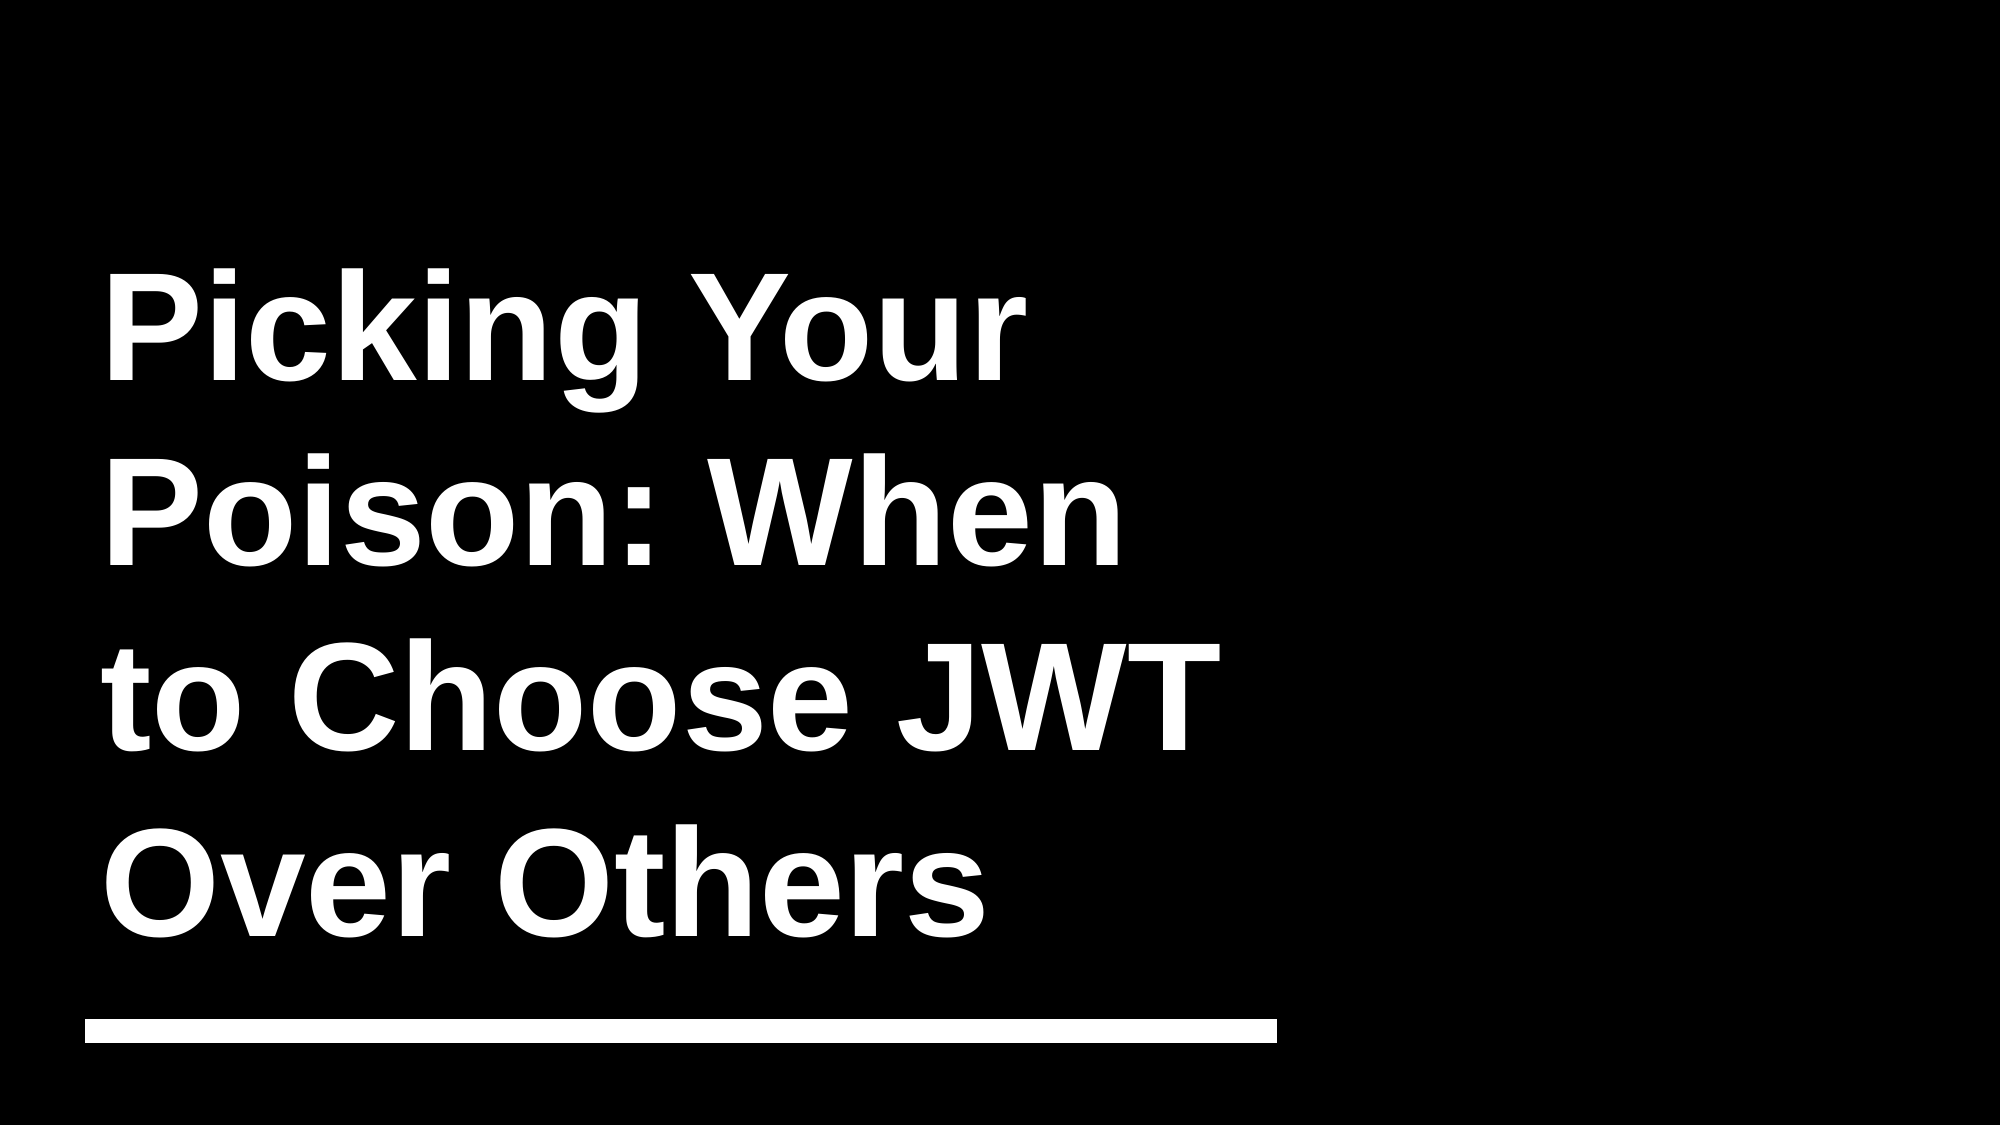

# Picking Your Poison: When to Choose JWT Over Others